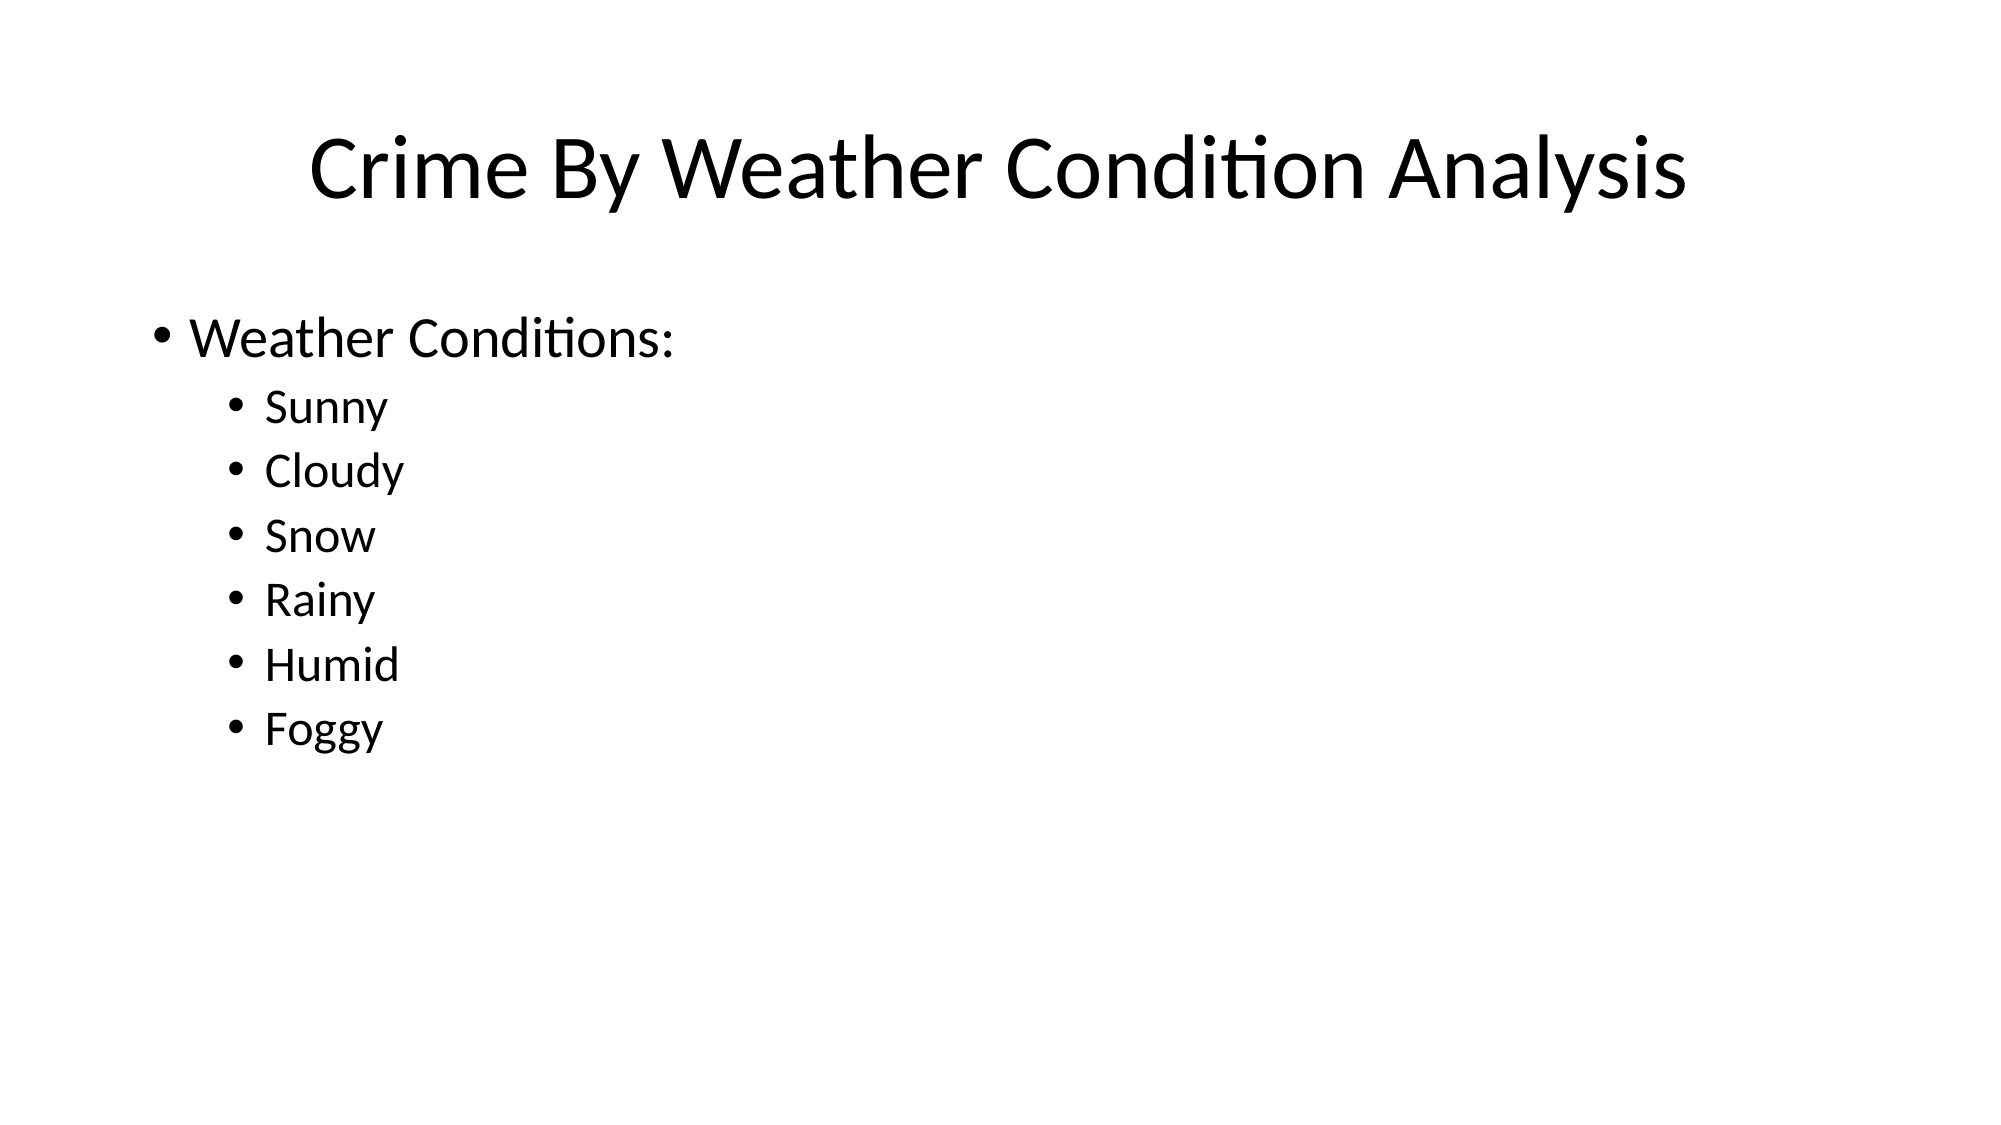

# Crime By Weather Condition Analysis
Weather Conditions:
Sunny
Cloudy
Snow
Rainy
Humid
Foggy